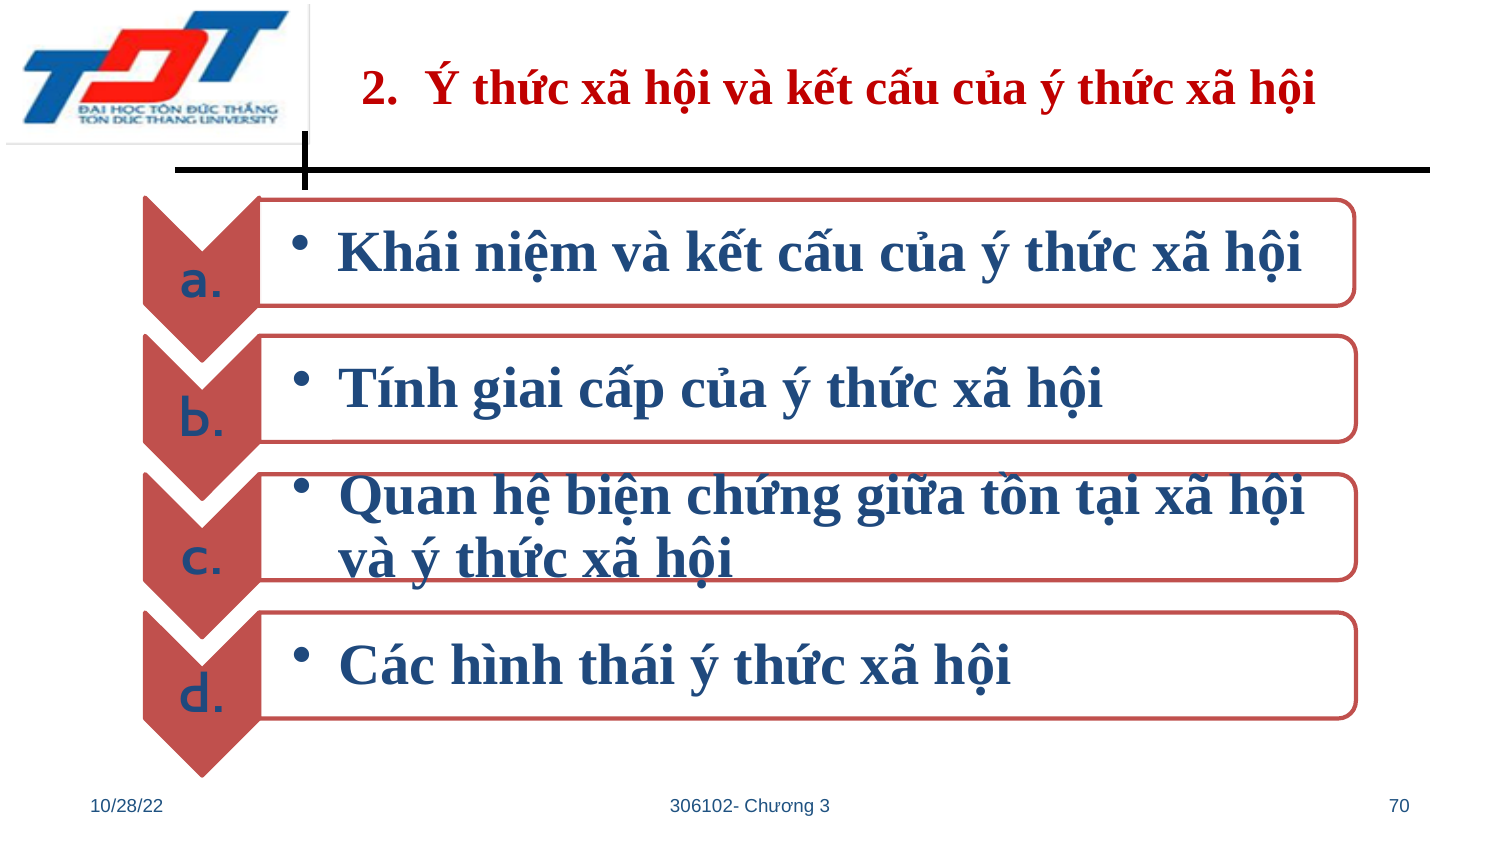

2.  Ý thức xã hội và kết cấu của ý thức xã hội
a.
Khái niệm và kết cấu của ý thức xã hội
b.
Tính giai cấp của ý thức xã hội
c.
Quan hệ biện chứng giữa tồn tại xã hội và ý thức xã hội
d.
Các hình thái ý thức xã hội
10/28/22
306102- Chương 3
70